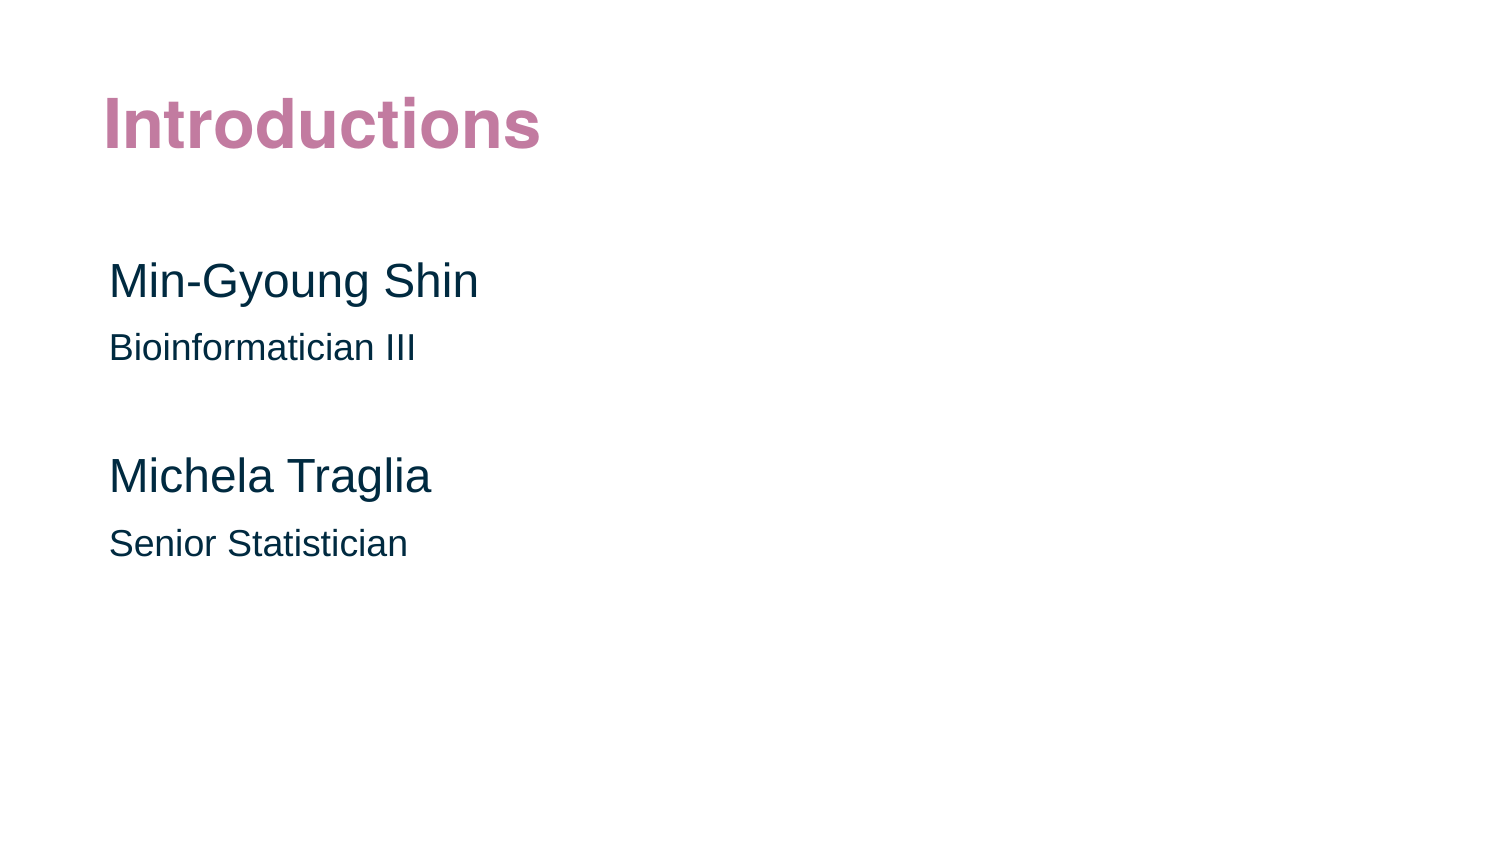

Introductions
Min-Gyoung Shin
Bioinformatician III

Michela Traglia
Senior Statistician